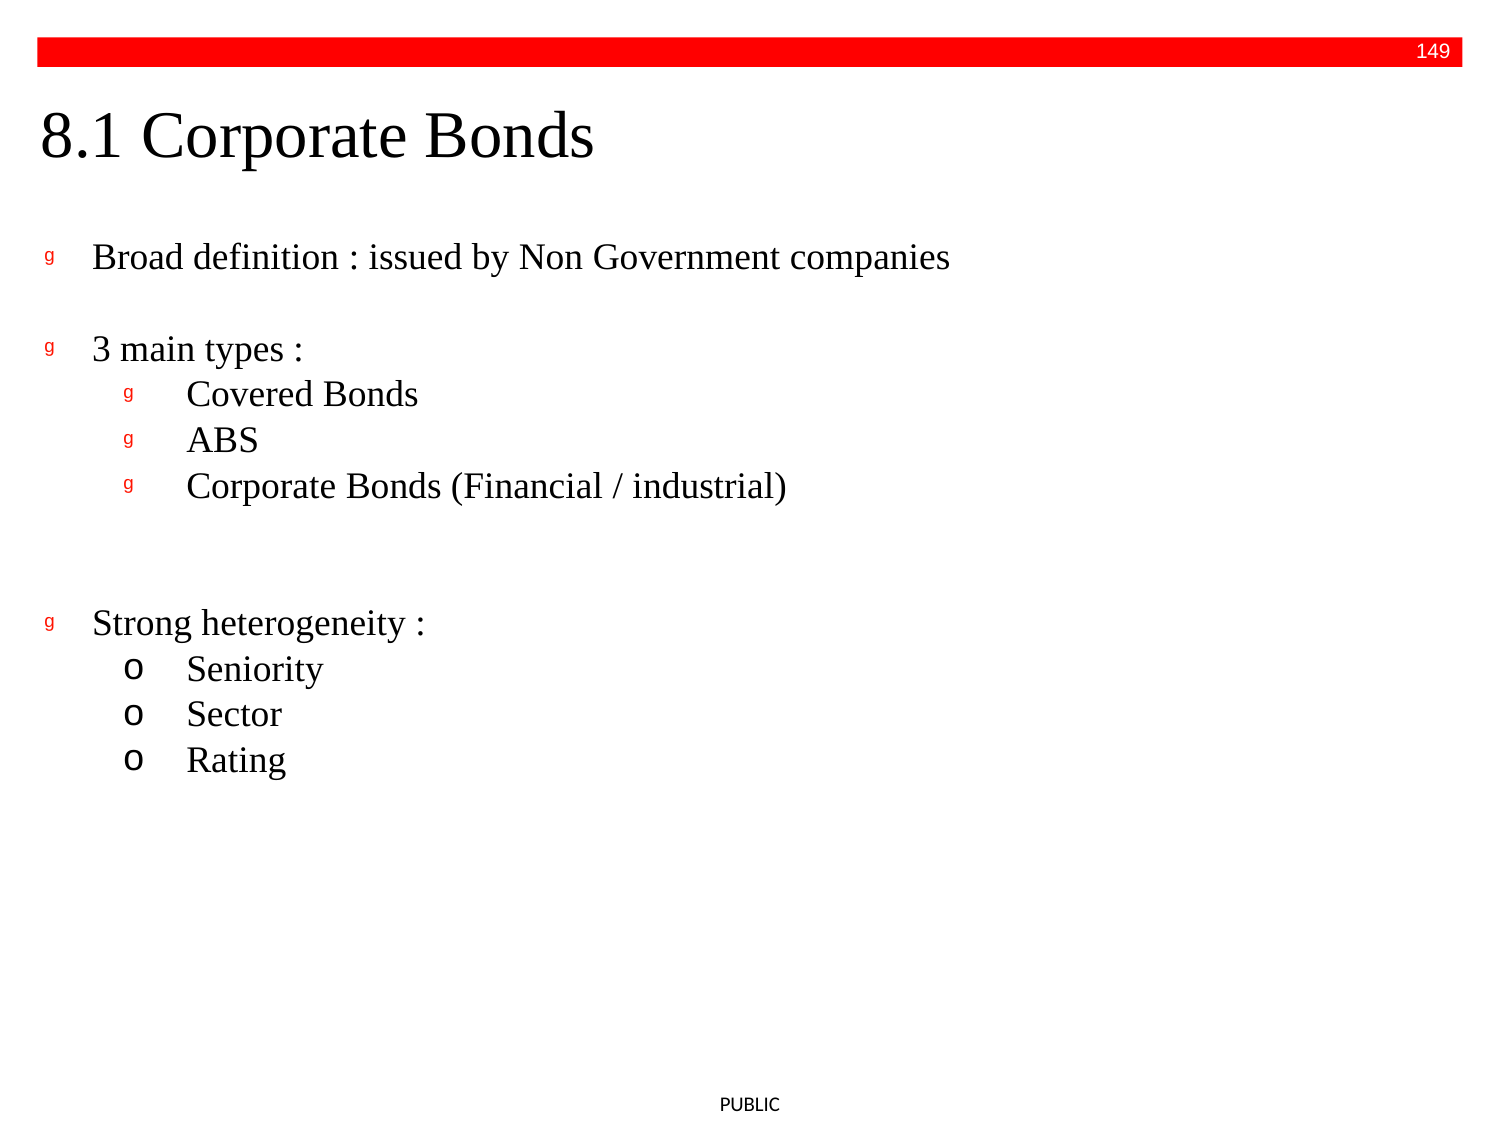

8.1 Corporate Bonds
Broad definition : issued by Non Government companies

3 main types :
Covered Bonds
ABS
Corporate Bonds (Financial / industrial)

Strong heterogeneity :
Seniority
Sector
Rating